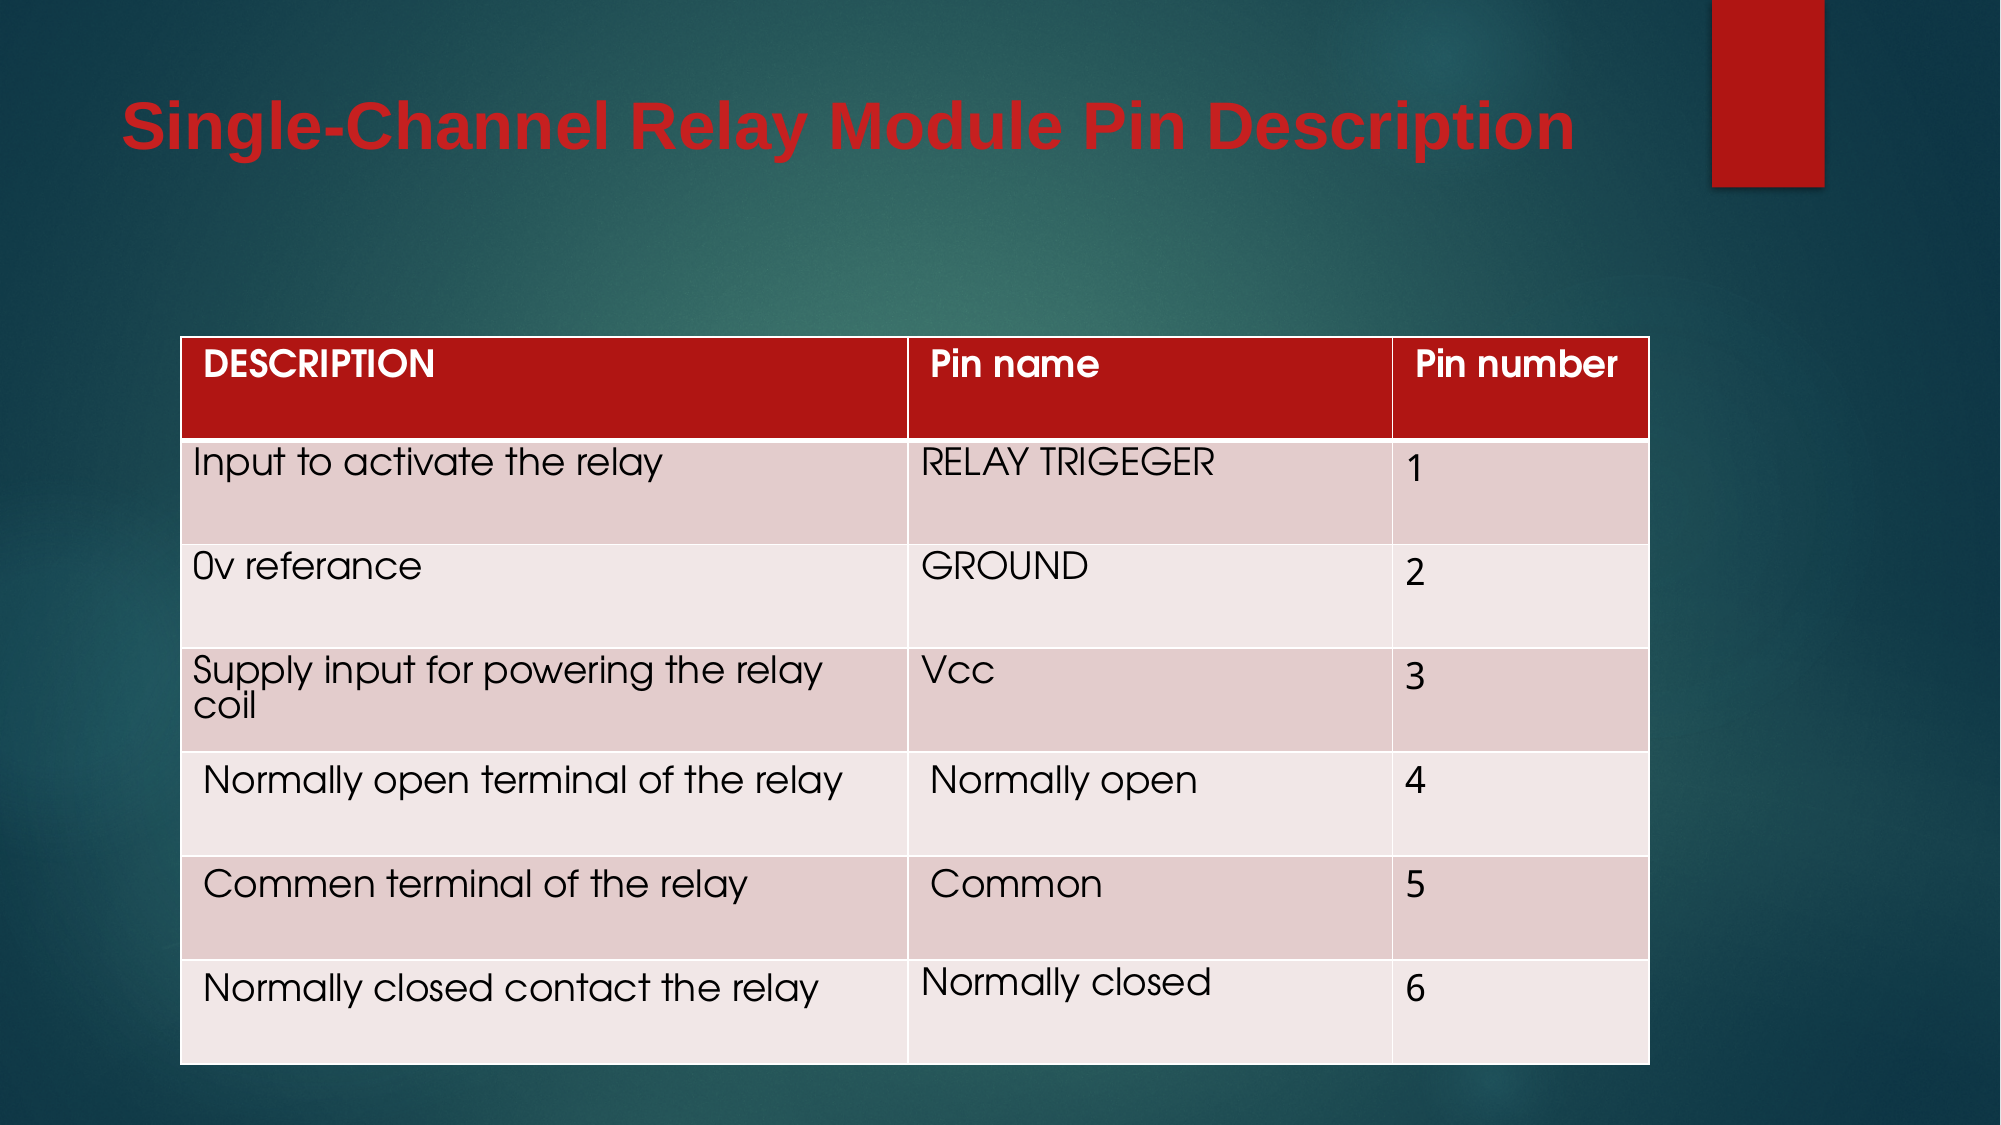

# Single-Channel Relay Module Pin Description
| DESCRIPTION | Pin name | Pin number |
| --- | --- | --- |
| Input to activate the relay | RELAY TRIGEGER | 1 |
| 0v referance | GROUND | 2 |
| Supply input for powering the relay coil | Vcc | 3 |
| Normally open terminal of the relay | Normally open | 4 |
| Commen terminal of the relay | Common | 5 |
| Normally closed contact the relay | Normally closed | 6 |